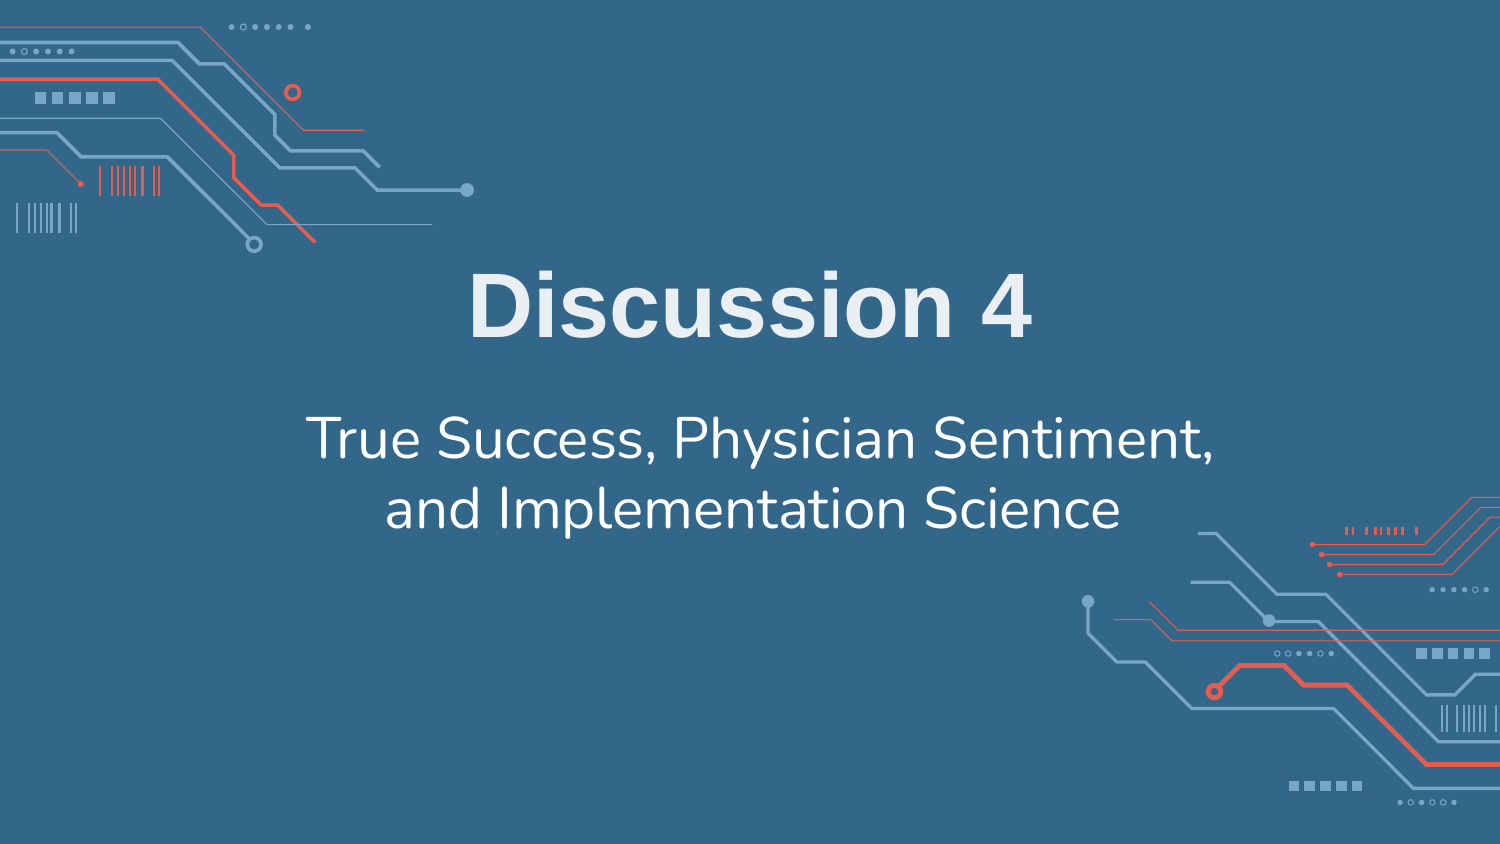

# Discussion 4
True Success, Physician Sentiment, and Implementation Science